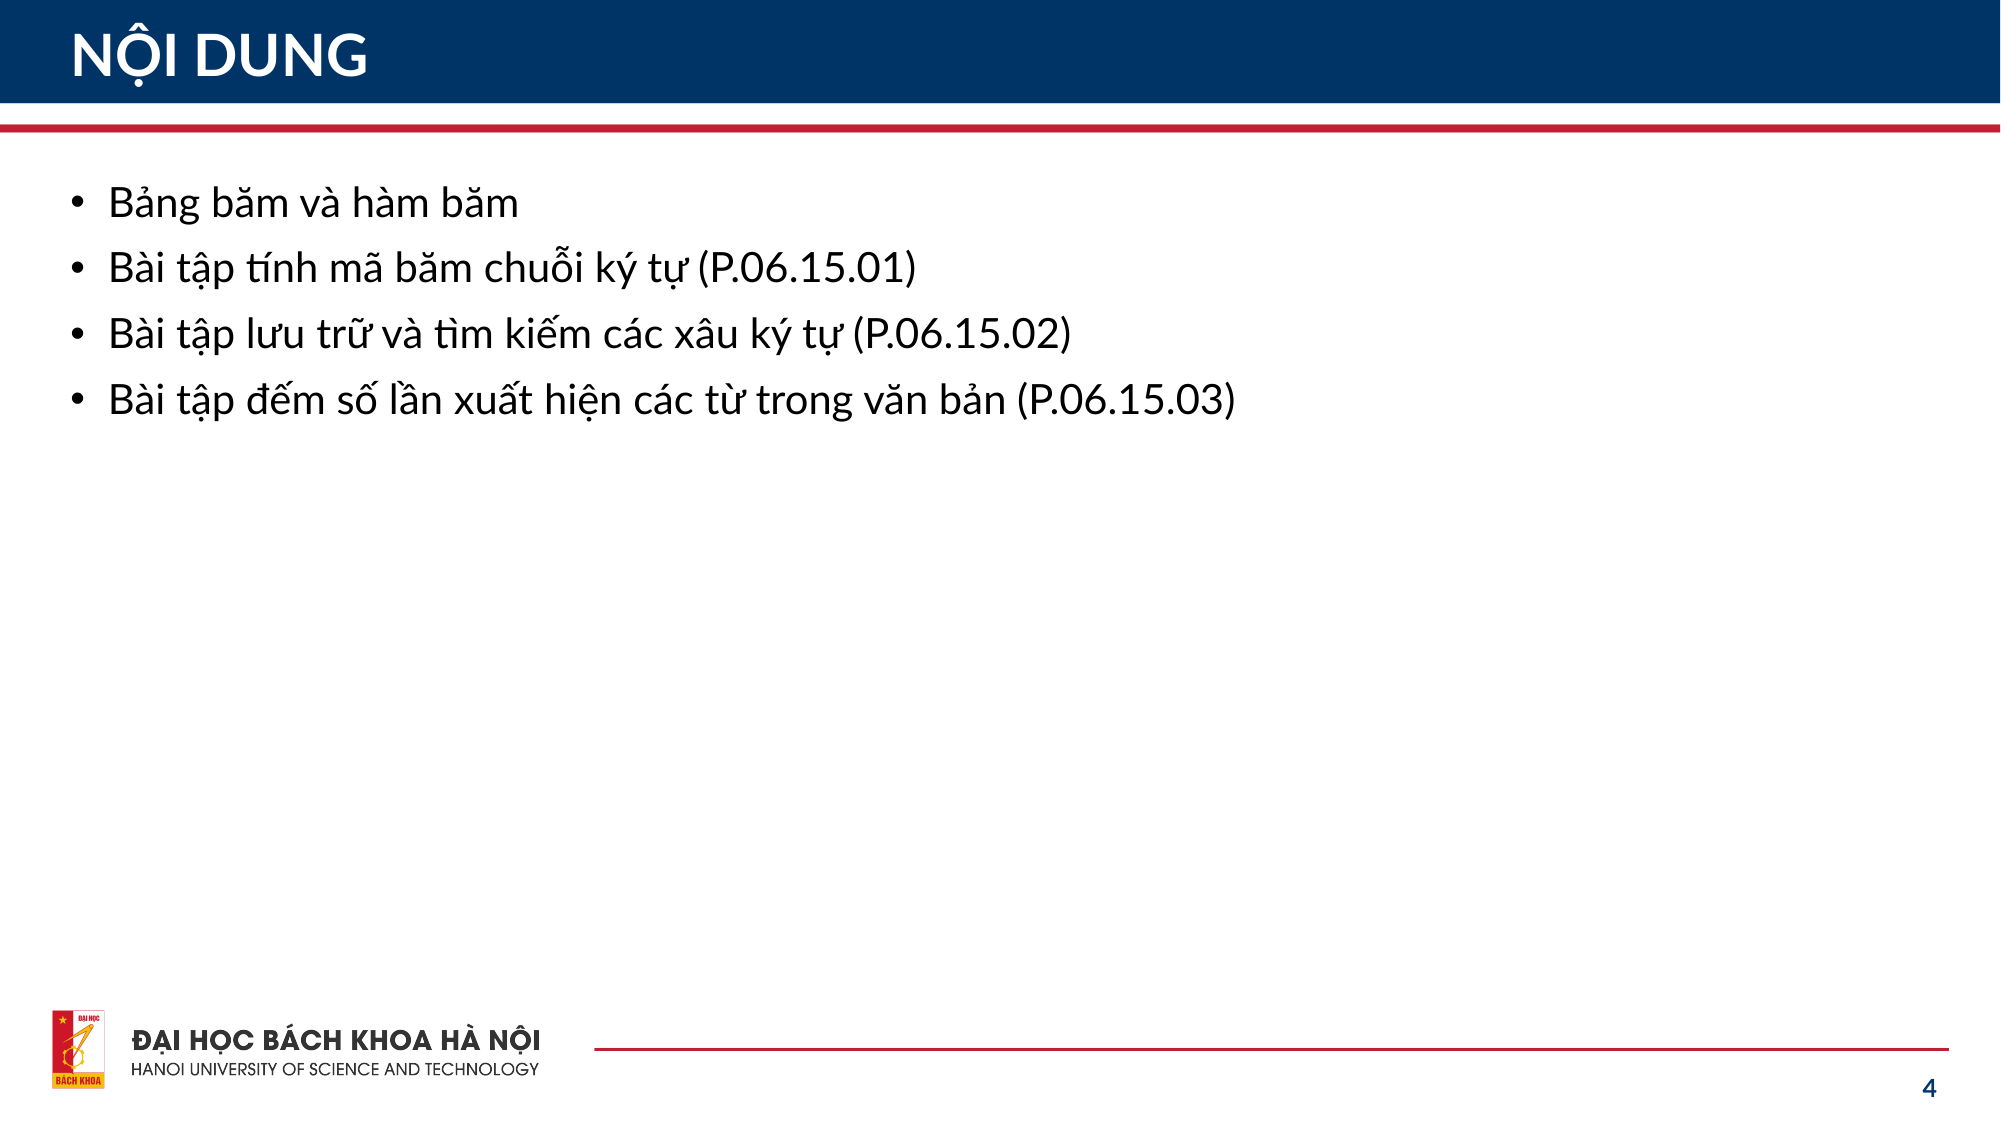

# NỘI DUNG
Bảng băm và hàm băm
Bài tập tính mã băm chuỗi ký tự (P.06.15.01)
Bài tập lưu trữ và tìm kiếm các xâu ký tự (P.06.15.02)
Bài tập đếm số lần xuất hiện các từ trong văn bản (P.06.15.03)

4